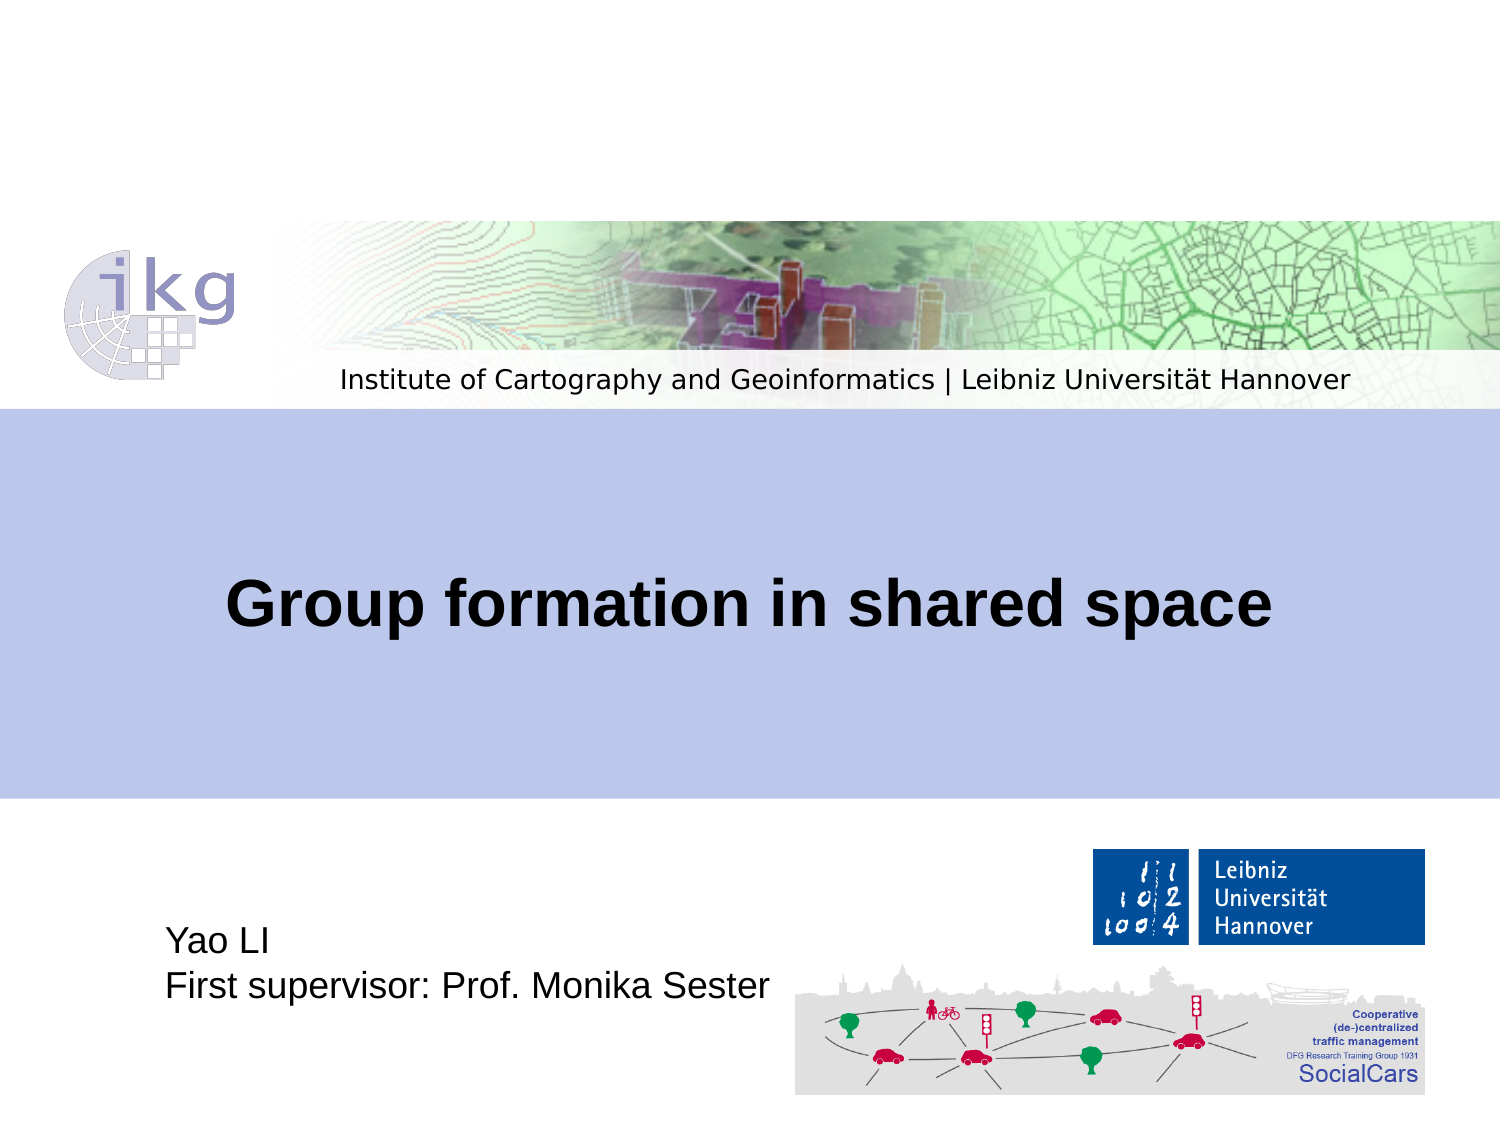

Group formation in shared space

Yao LI
First supervisor: Prof. Monika Sester